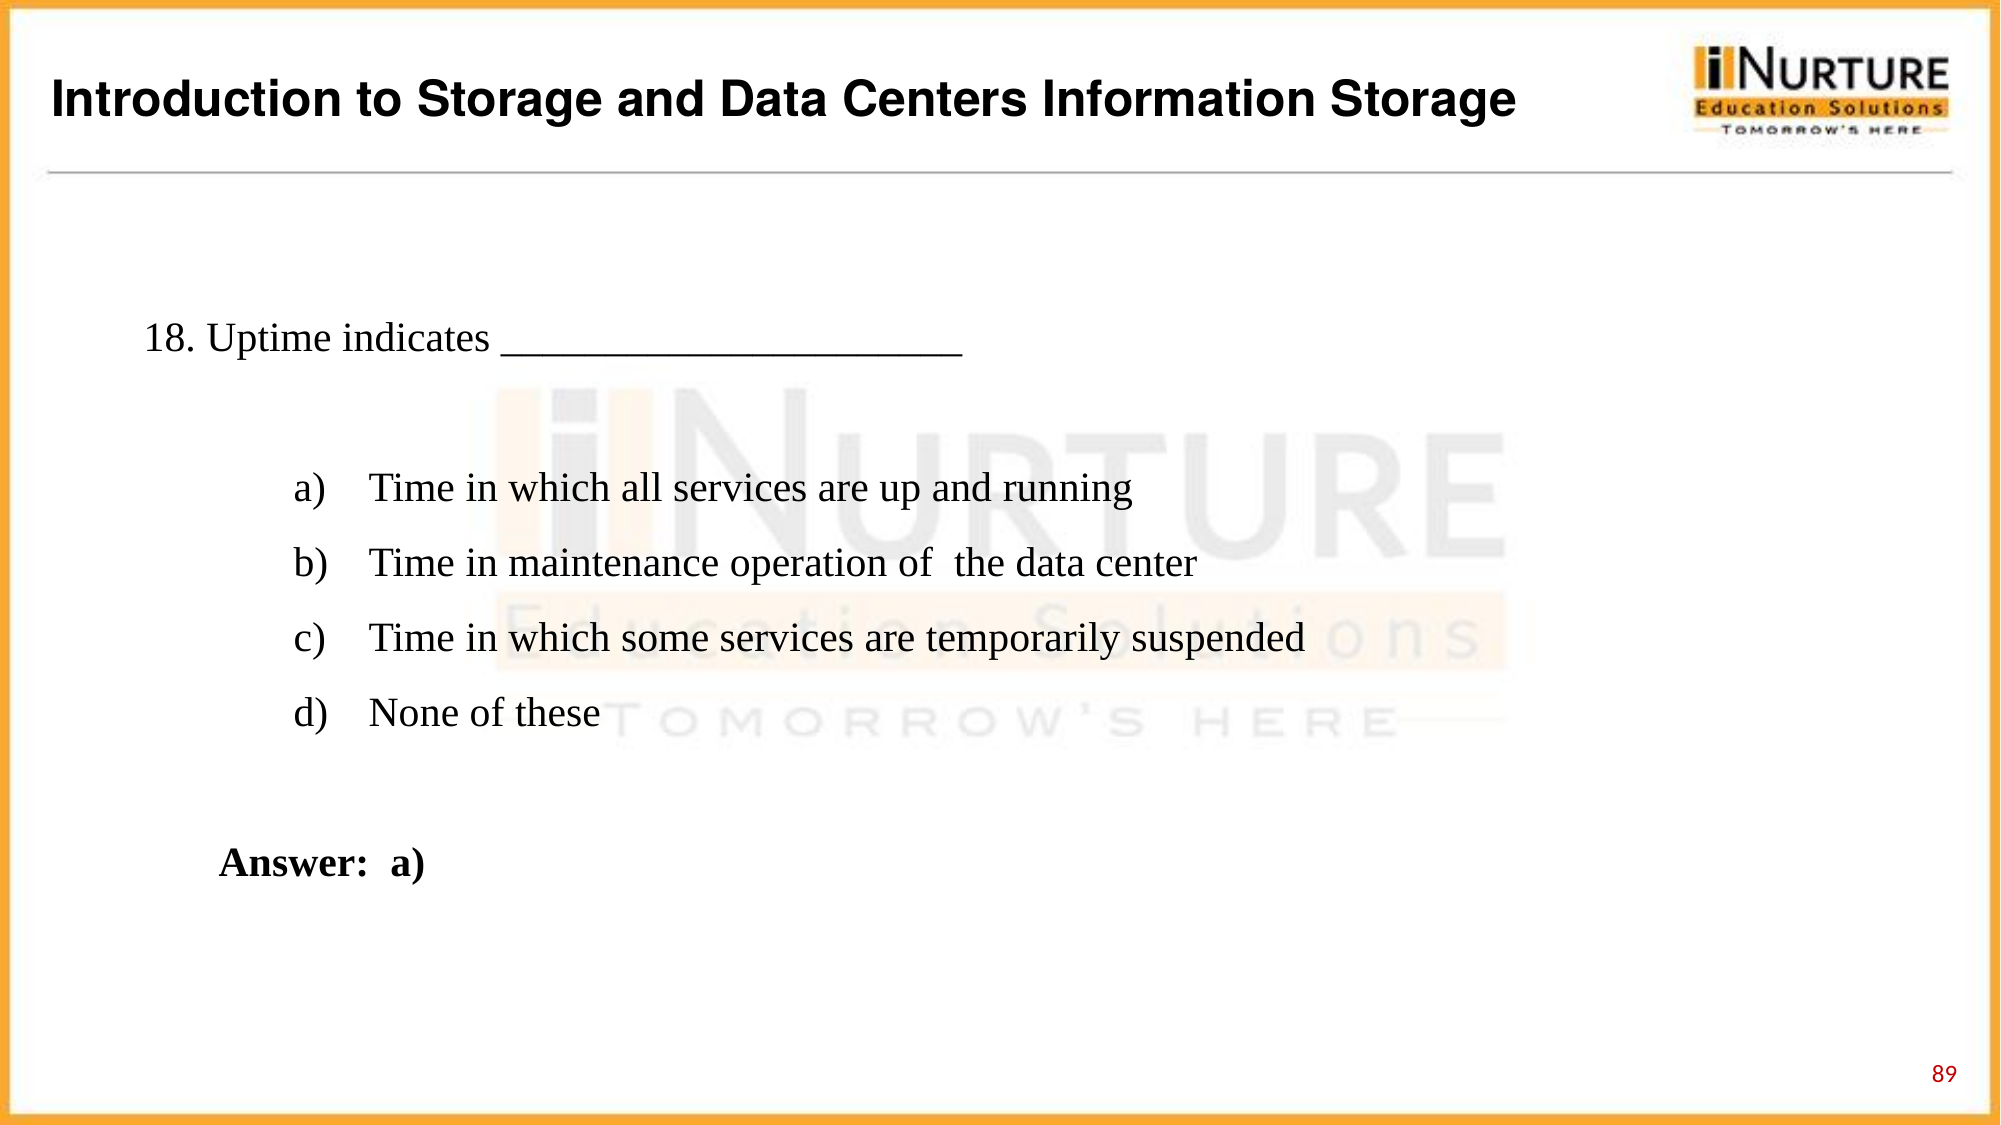

Introduction to Storage and Data Centers Information Storage

18. Uptime indicates ______________________

Time in which all services are up and running
Time in maintenance operation of  the data center
Time in which some services are temporarily suspended
None of these

Answer:  a)

89